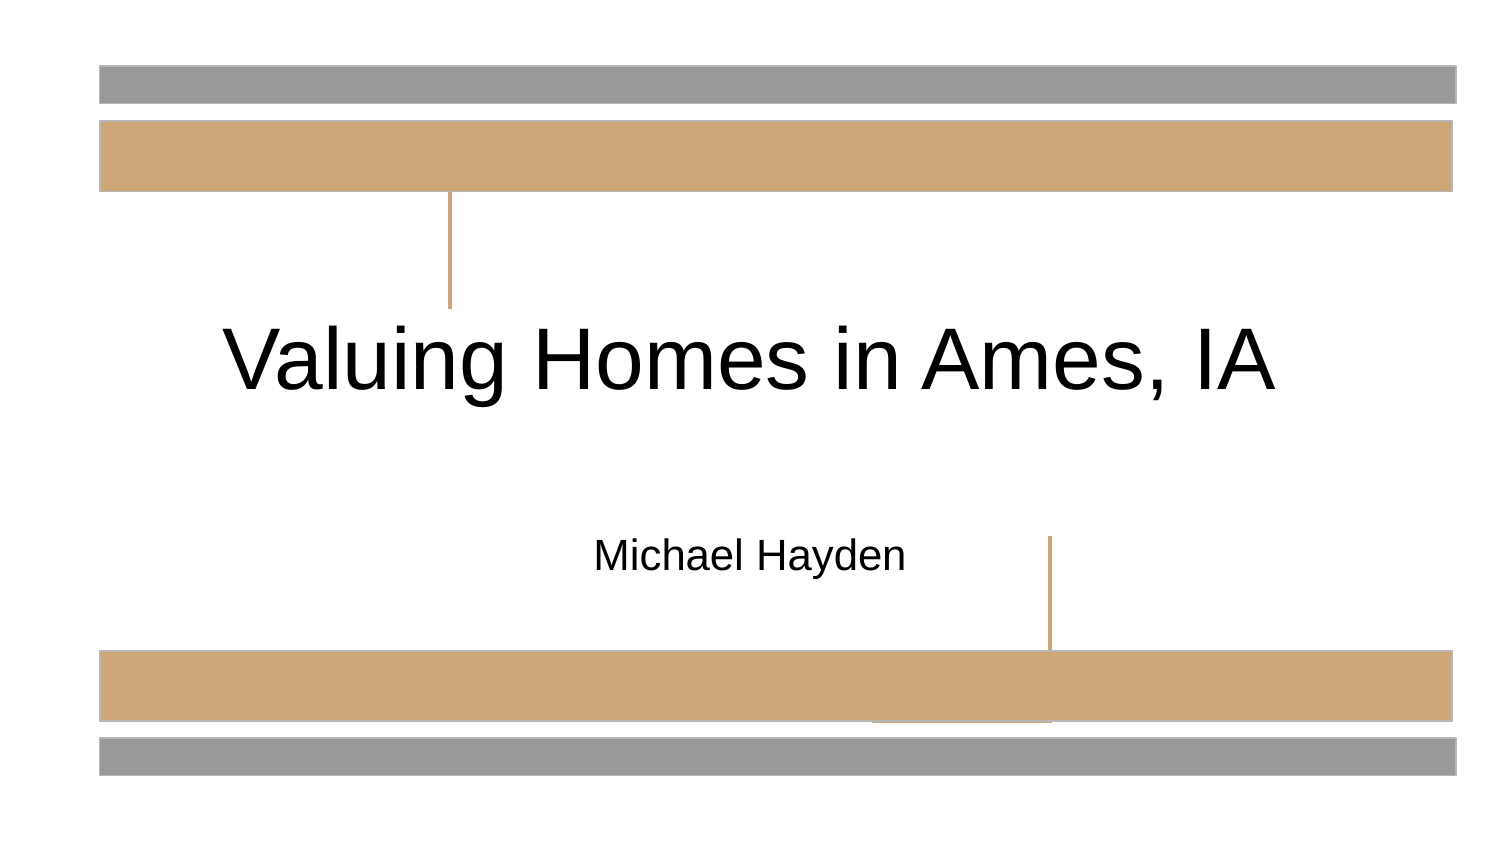

# Valuing Homes in Ames, IA
Michael Hayden